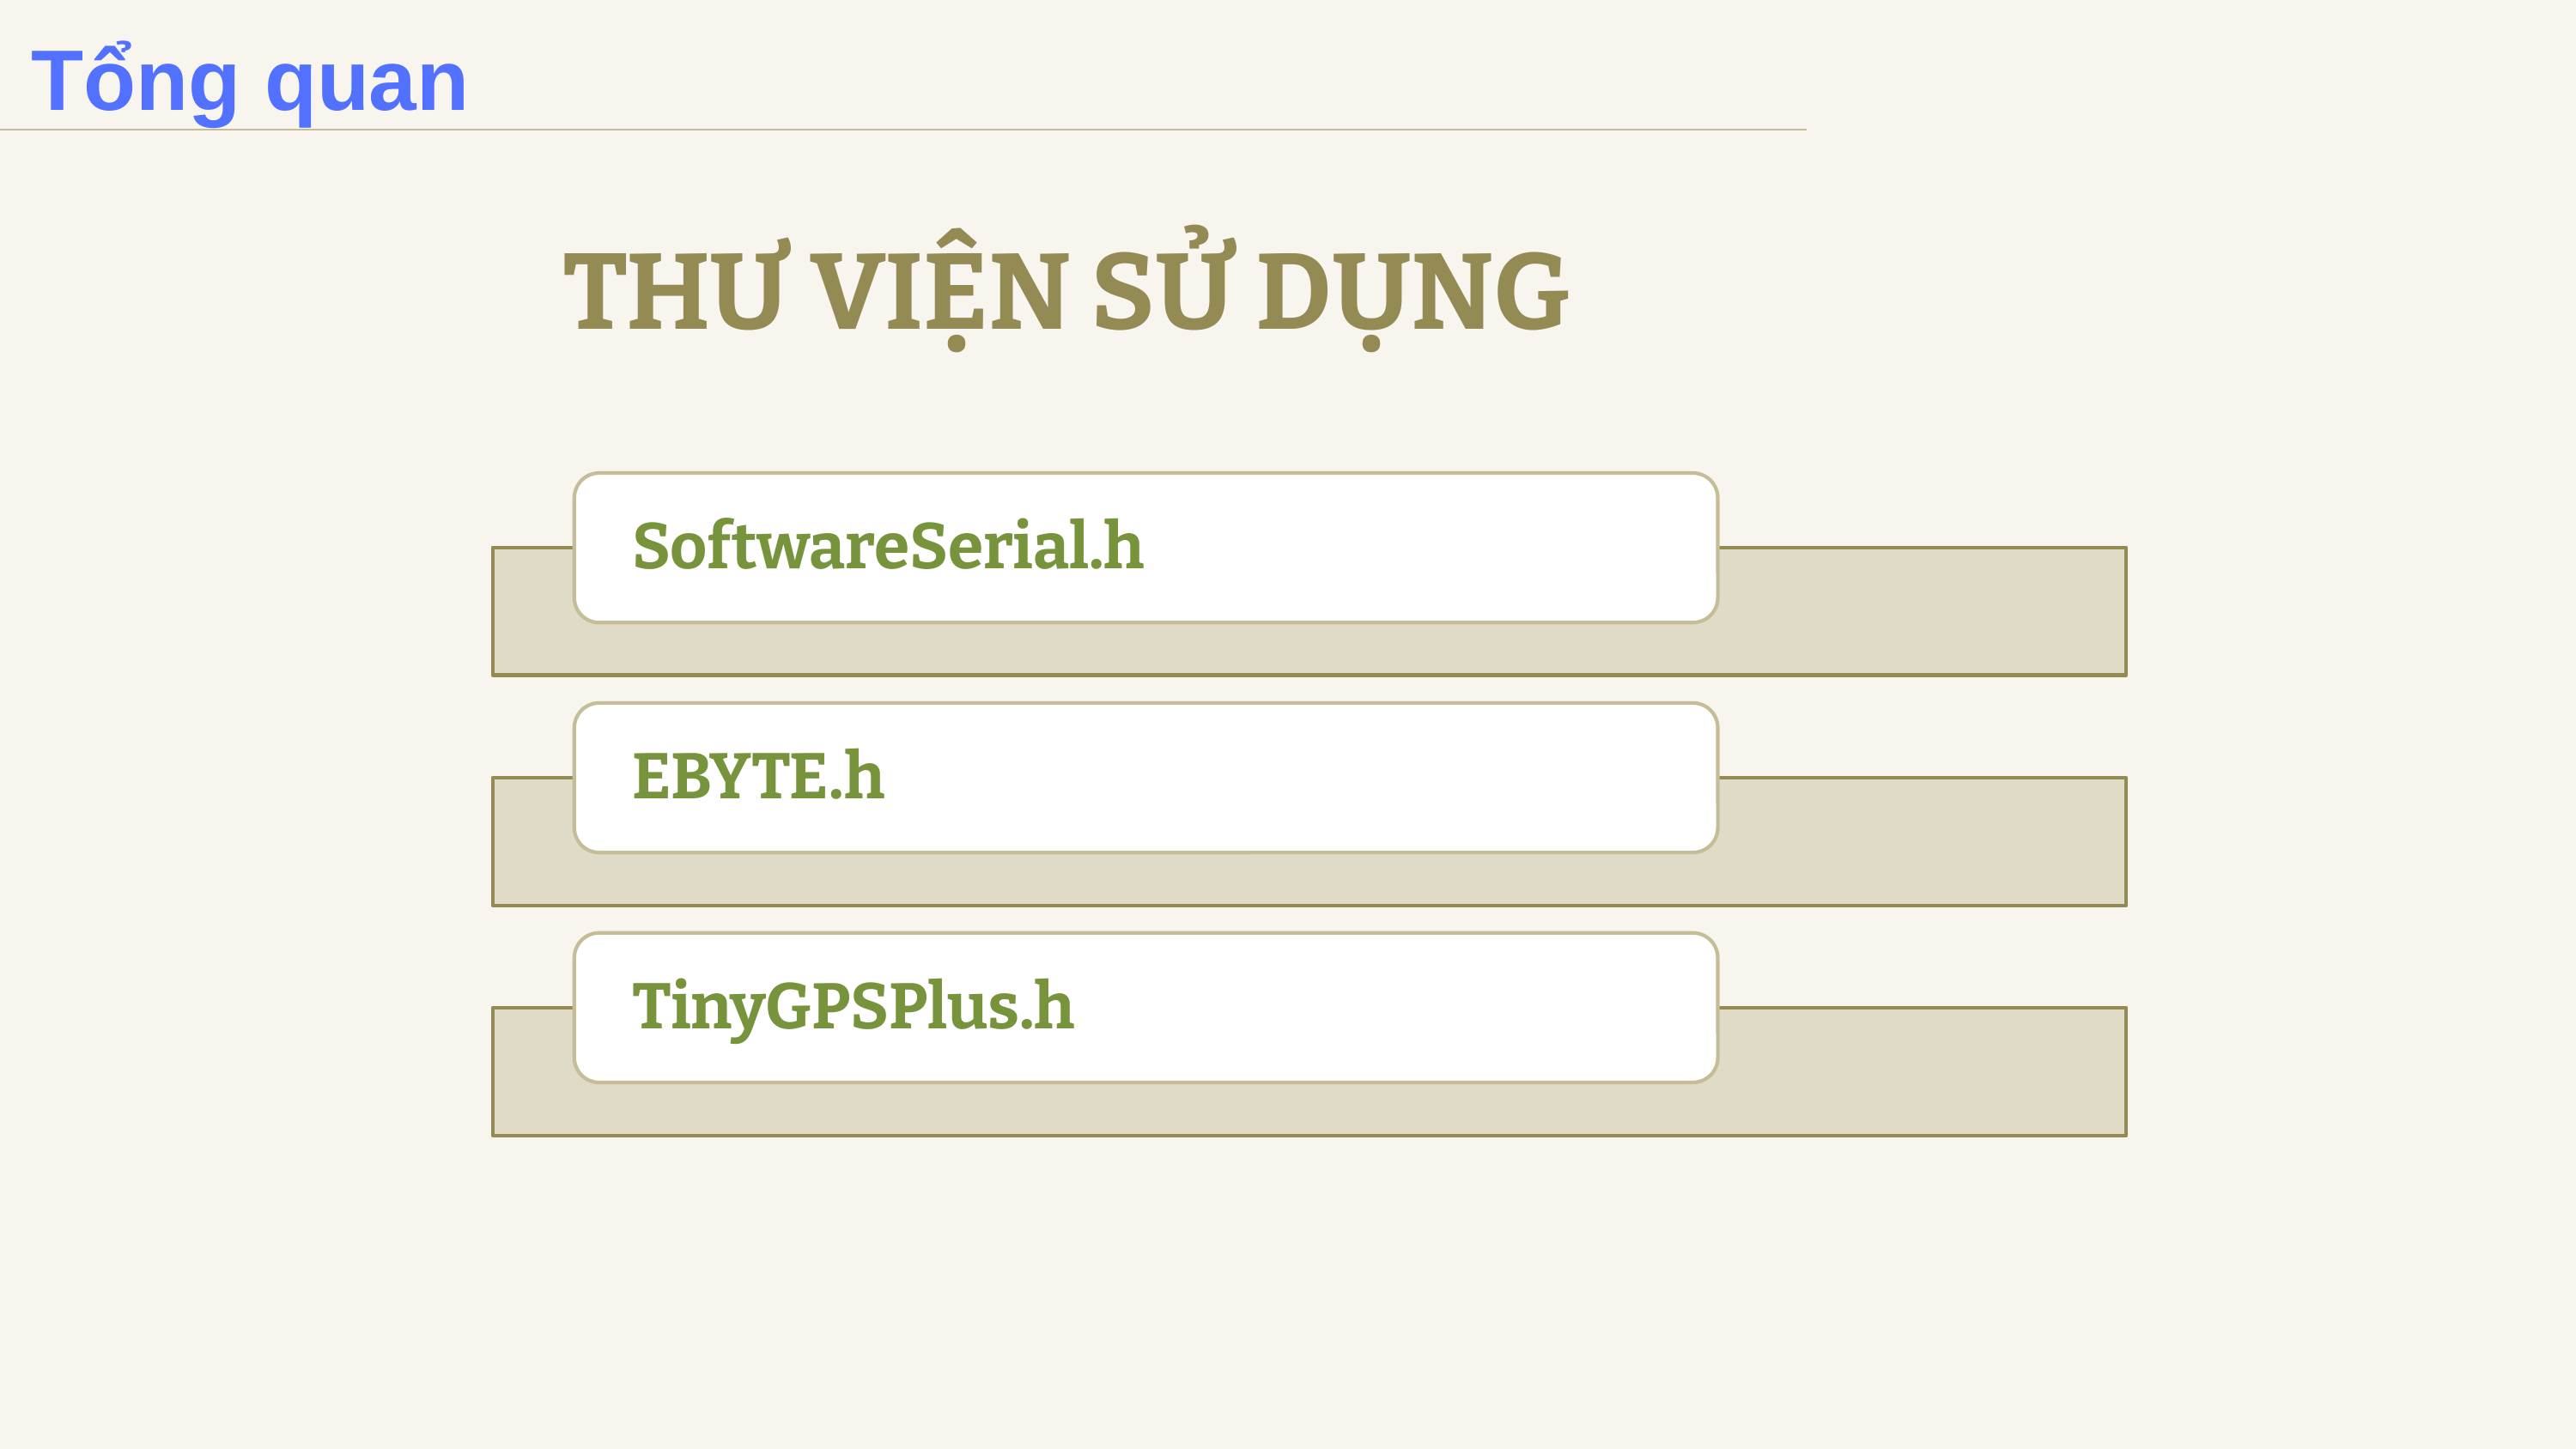

Tổng quan
THƯ VIỆN SỬ DỤNG
SoftwareSerial.h
EBYTE.h
TinyGPSPlus.h
Nguyễn Duy Trọng Nhân - 20520669
Mai Phước Sang - 20520735